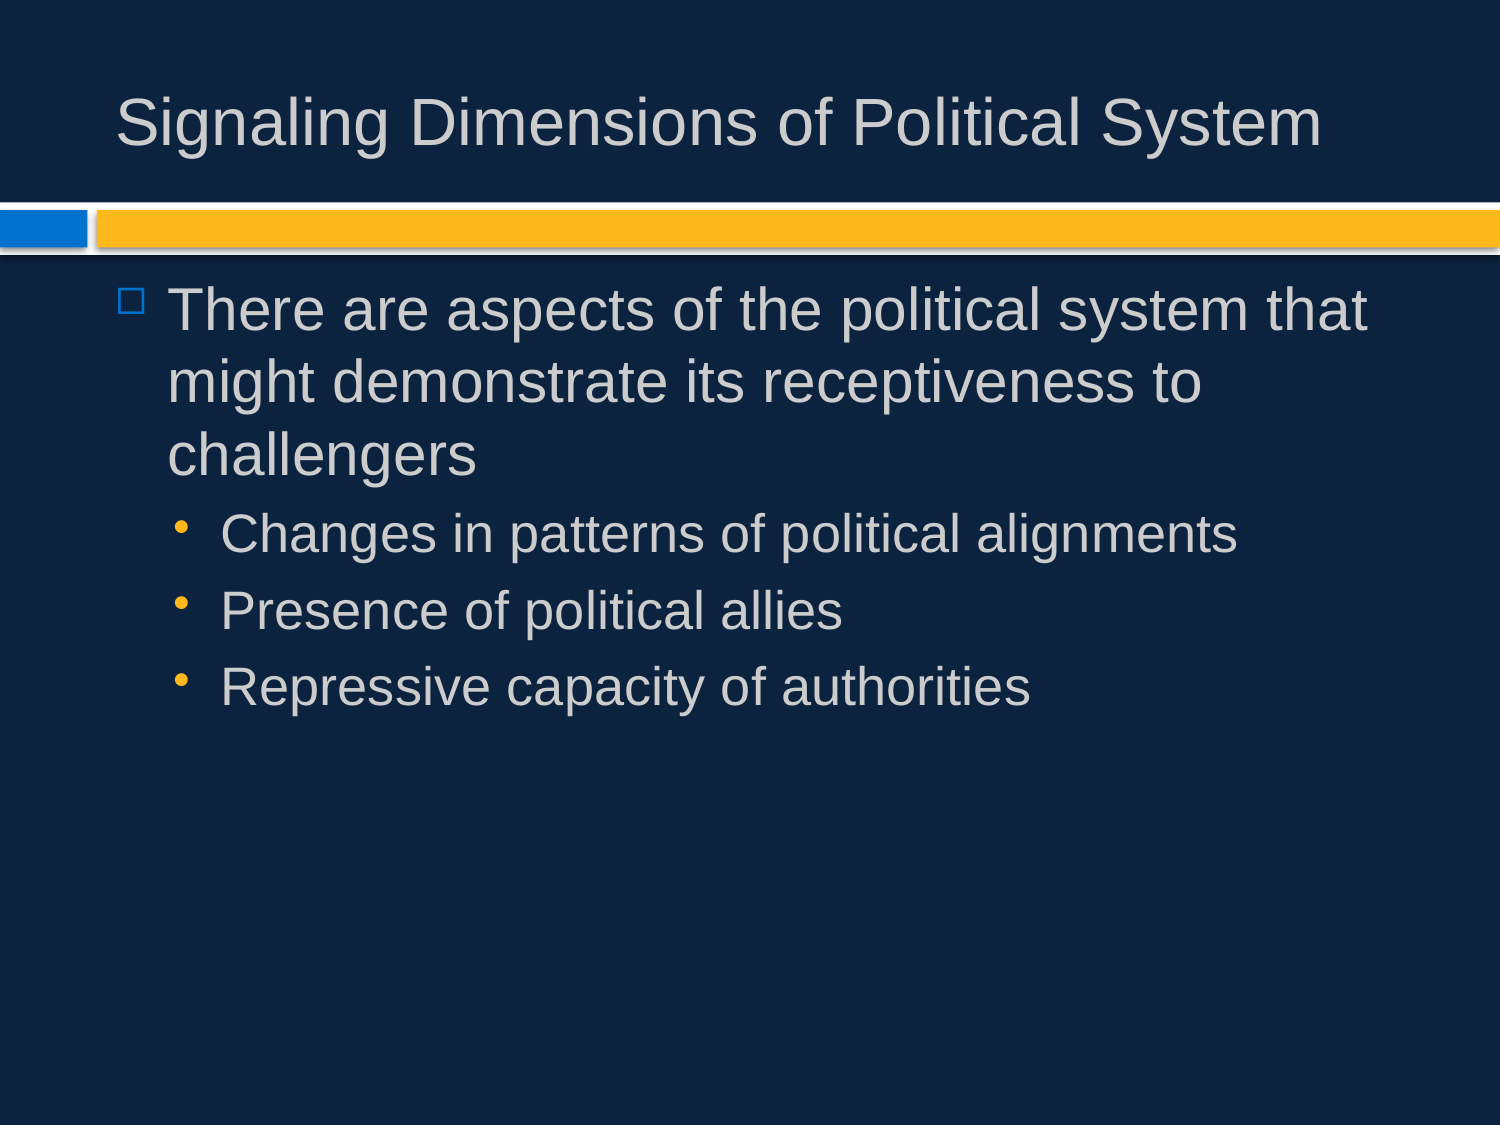

# Signaling Dimensions of Political System
There are aspects of the political system that might demonstrate its receptiveness to challengers
Changes in patterns of political alignments
Presence of political allies
Repressive capacity of authorities